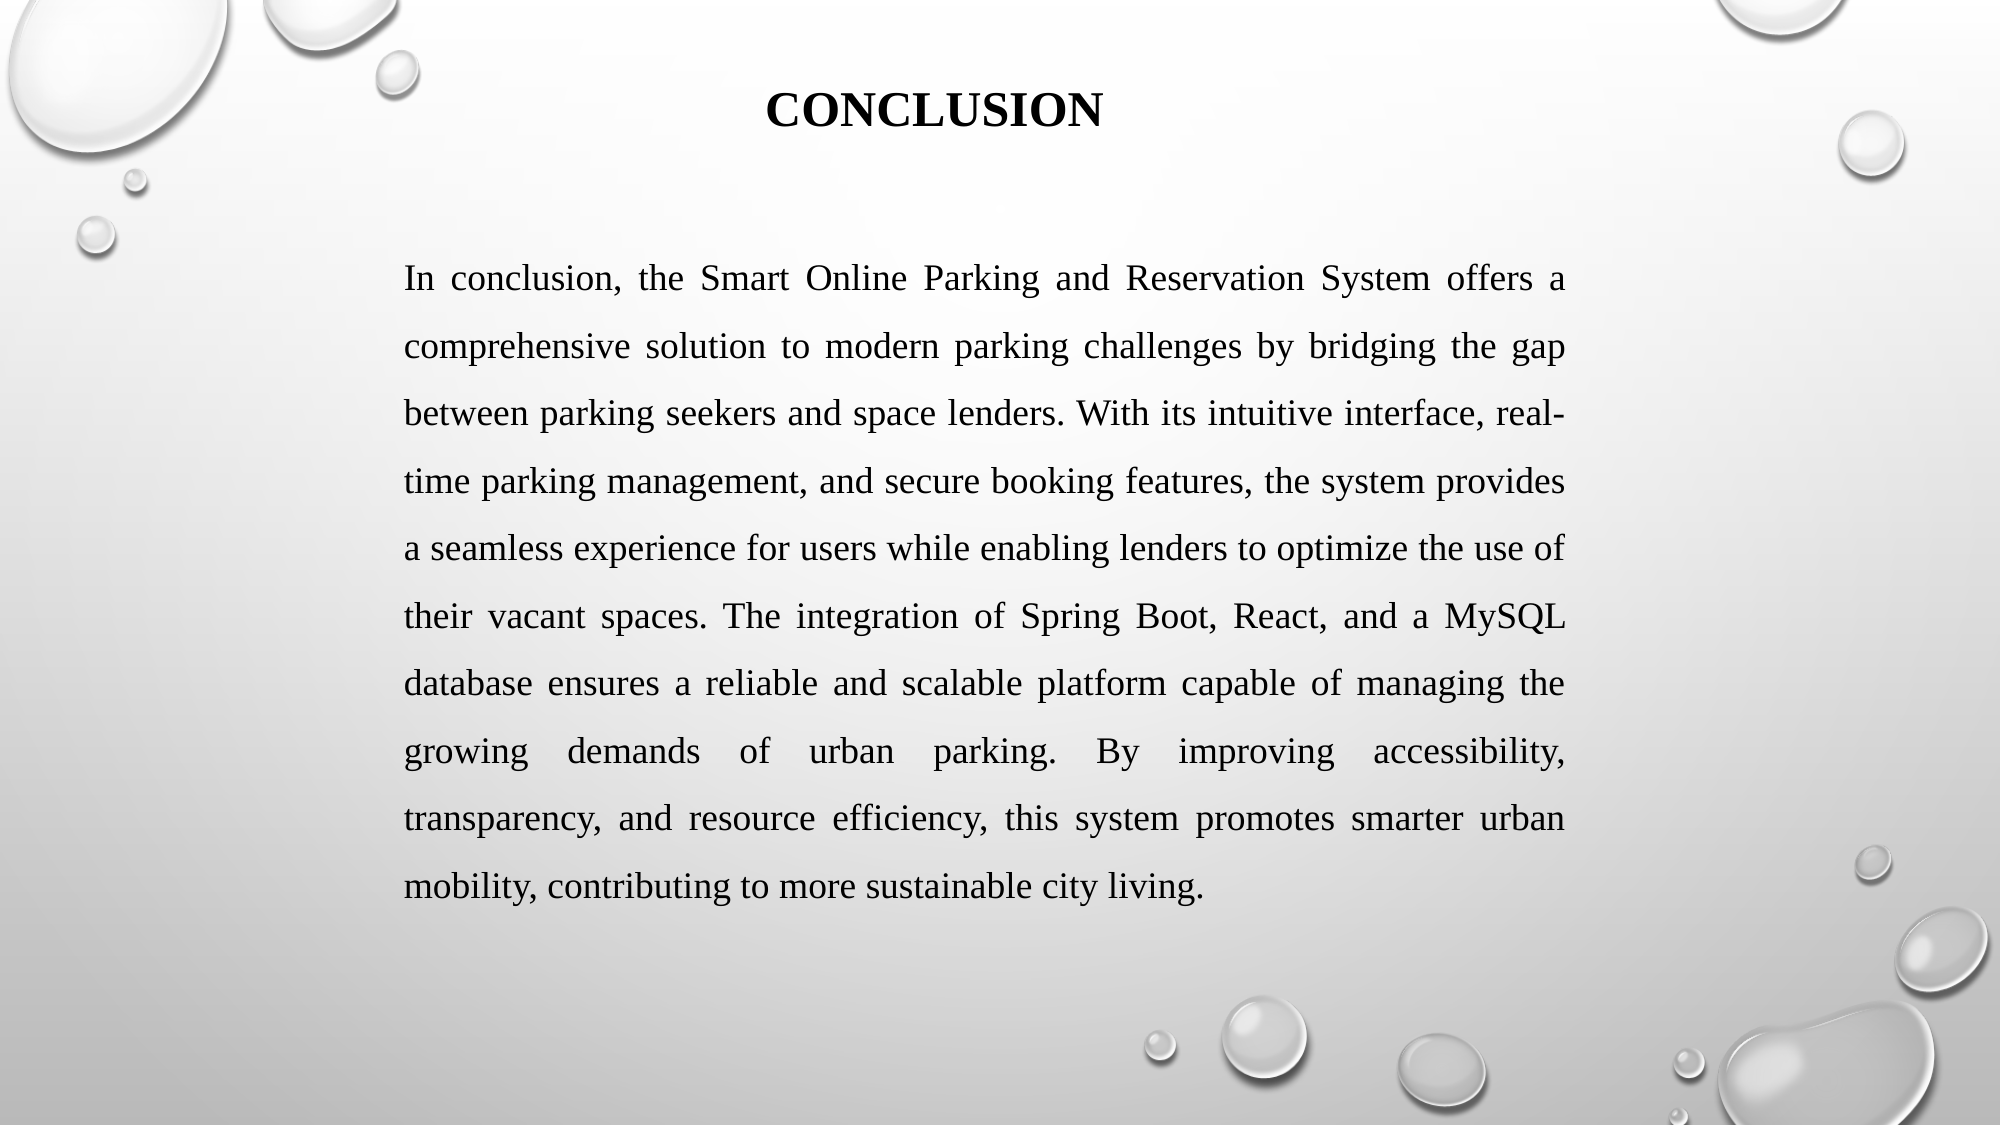

CONCLUSION
In conclusion, the Smart Online Parking and Reservation System offers a comprehensive solution to modern parking challenges by bridging the gap between parking seekers and space lenders. With its intuitive interface, real-time parking management, and secure booking features, the system provides a seamless experience for users while enabling lenders to optimize the use of their vacant spaces. The integration of Spring Boot, React, and a MySQL database ensures a reliable and scalable platform capable of managing the growing demands of urban parking. By improving accessibility, transparency, and resource efficiency, this system promotes smarter urban mobility, contributing to more sustainable city living.